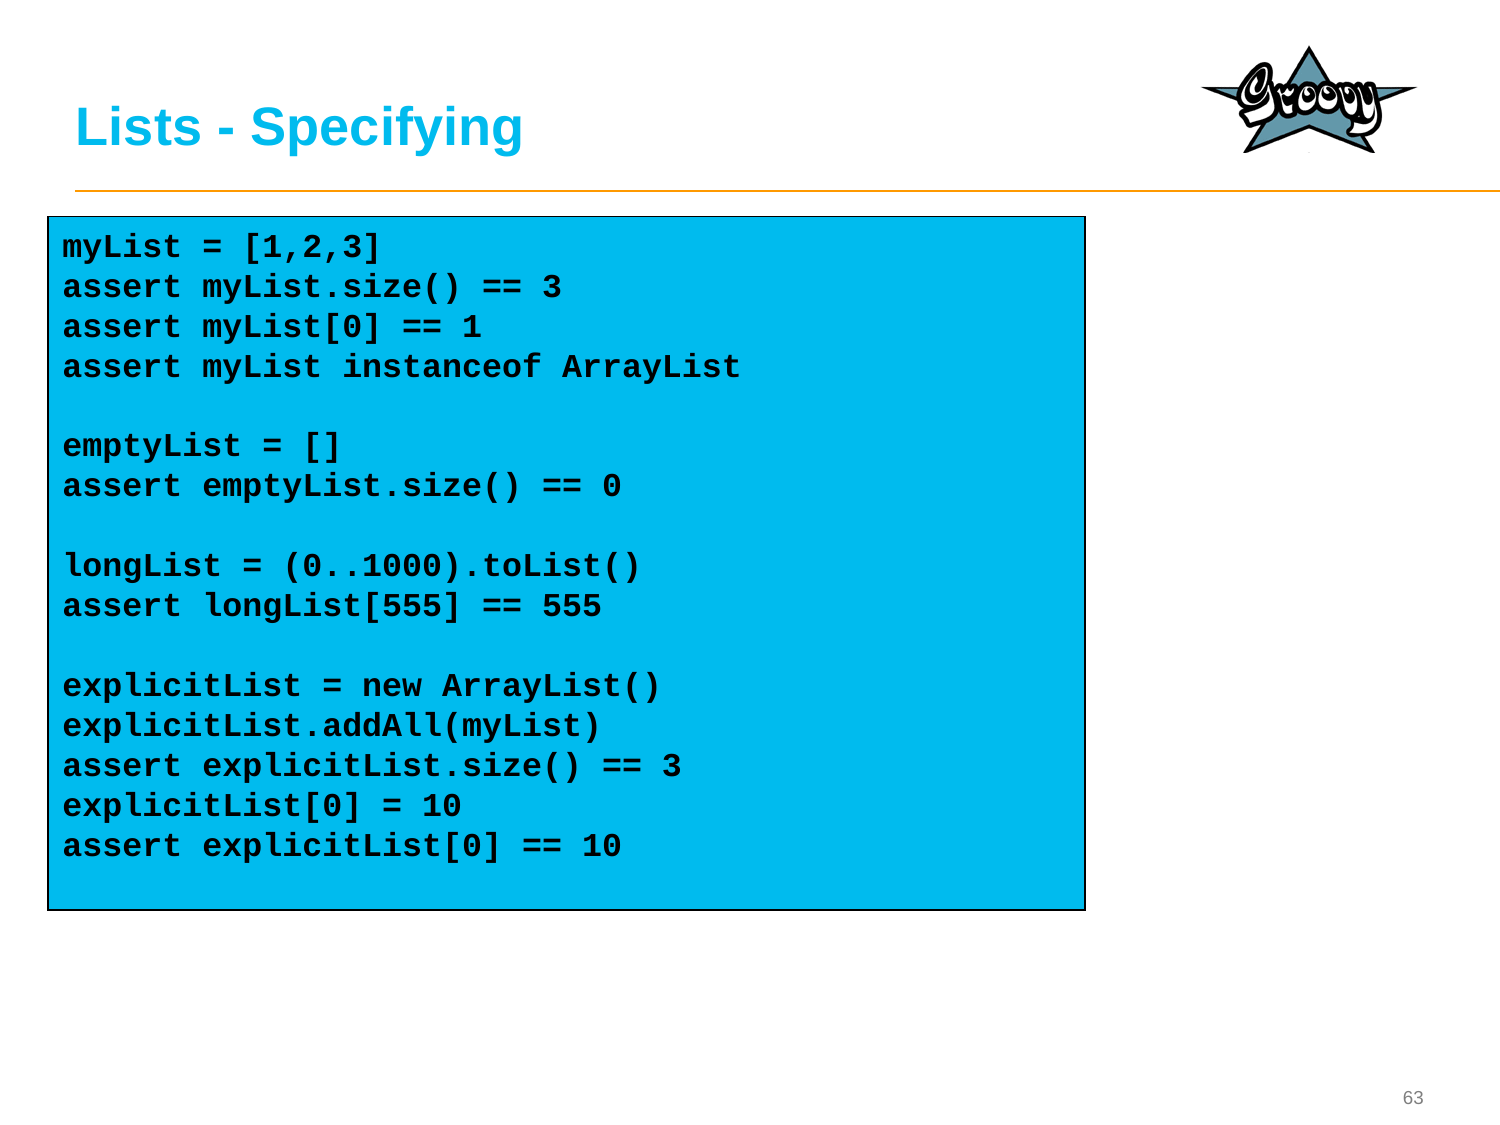

# Lists - Specifying
myList = [1,2,3]
assert myList.size() == 3
assert myList[0] == 1
assert myList instanceof ArrayList

emptyList = []
assert emptyList.size() == 0

longList = (0..1000).toList()
assert longList[555] == 555

explicitList = new ArrayList()
explicitList.addAll(myList)
assert explicitList.size() == 3
explicitList[0] = 10
assert explicitList[0] == 10